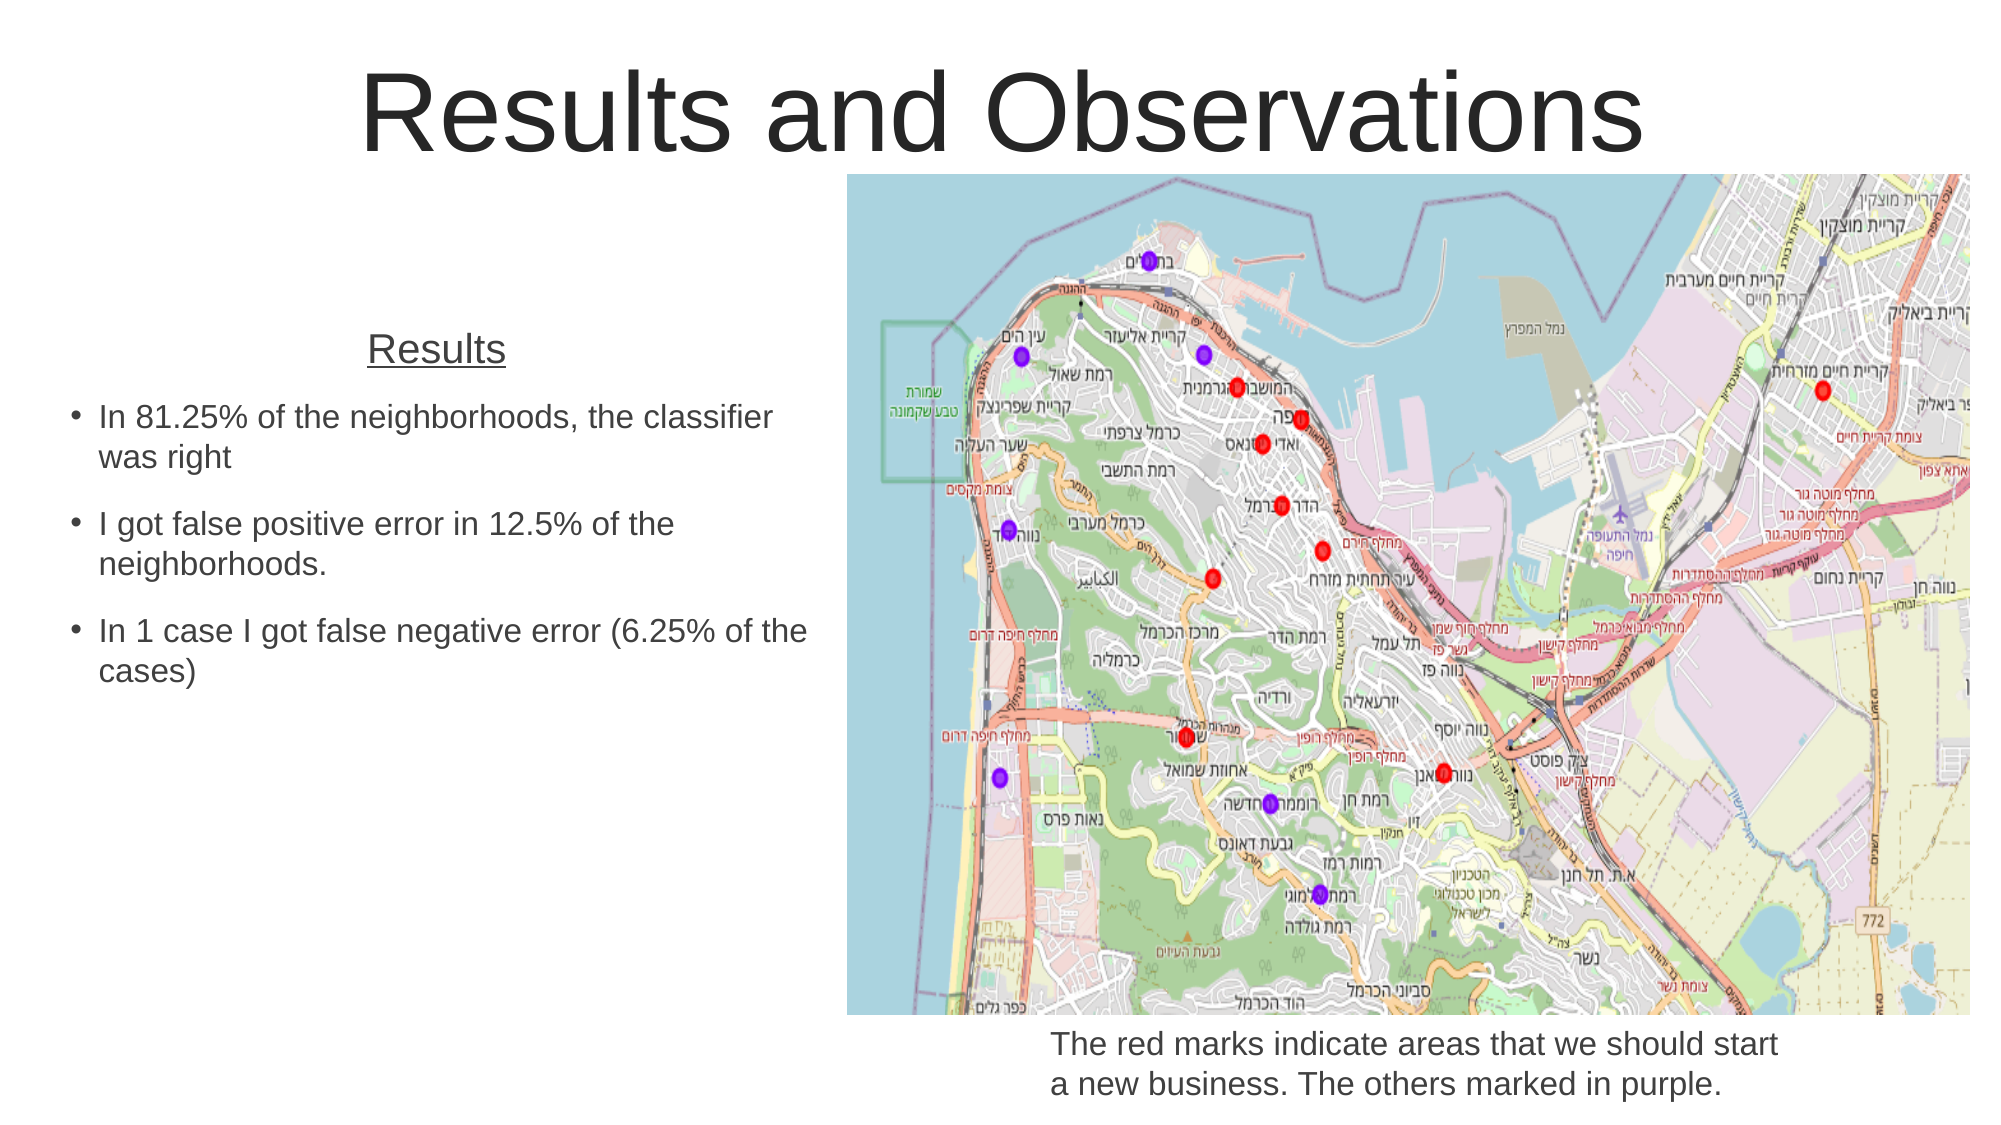

Results and Observations

### Chart

| Category | Series 1 | Series 2 | Series 3 |
|---|---|---|---|
| Text 1 | 4.3 | 2.4 | 2.0 |
| Text 2 | 2.5 | 4.4 | 2.0 |
| Text 3 | 3.5 | 1.8 | 3.0 |
| Text 4 | 4.5 | 2.8 | 5.0 |
Results
In 81.25% of the neighborhoods, the classifier was right
I got false positive error in 12.5% of the neighborhoods.
In 1 case I got false negative error (6.25% of the cases)
The red marks indicate areas that we should start a new business. The others marked in purple.